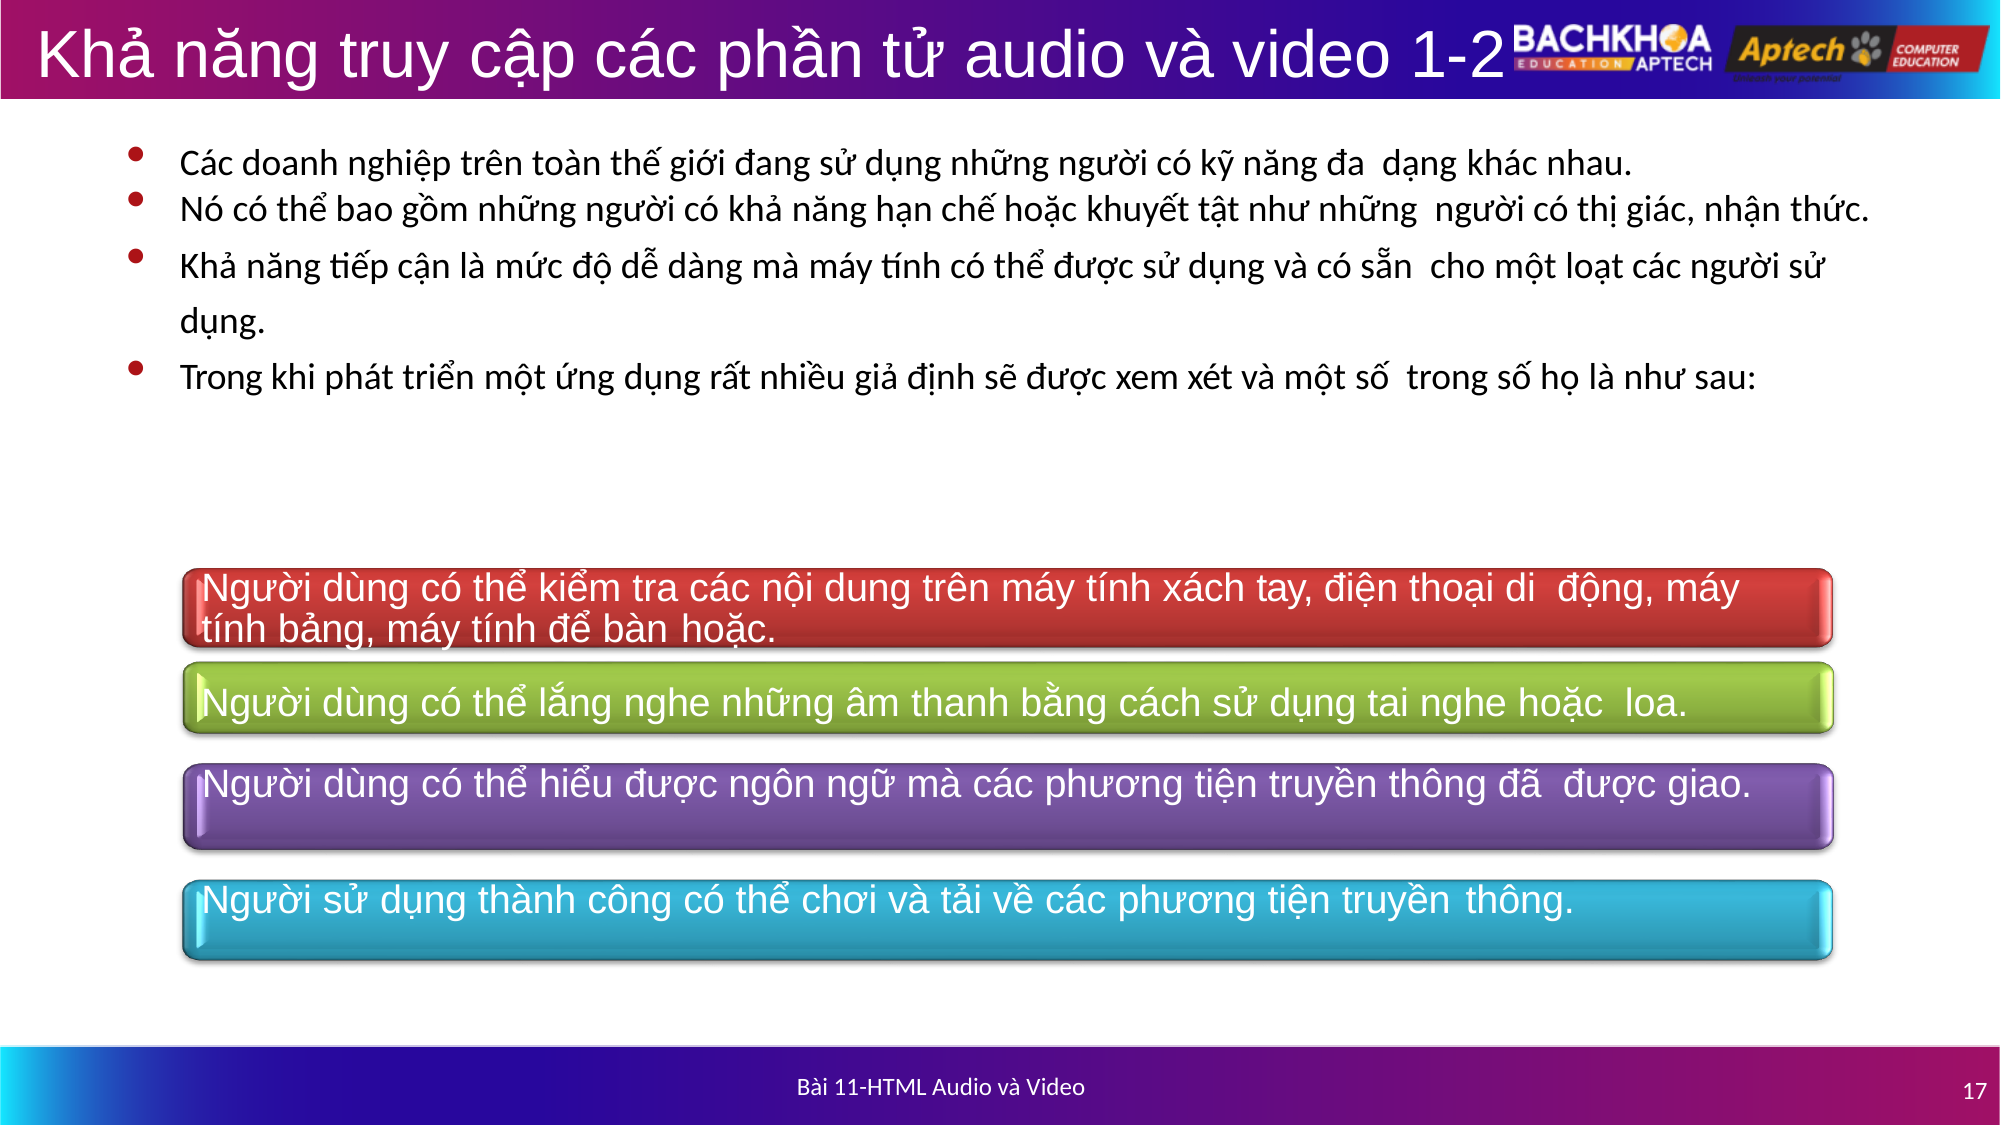

# Khả năng truy cập các phần tử audio và video 1-2

Các doanh nghiệp trên toàn thế giới đang sử dụng những người có kỹ năng đa  dạng khác nhau.
Nó có thể bao gồm những người có khả năng hạn chế hoặc khuyết tật như những  người có thị giác, nhận thức.
Khả năng tiếp cận là mức độ dễ dàng mà máy tính có thể được sử dụng và có sẵn  cho một loạt các người sử dụng.
Trong khi phát triển một ứng dụng rất nhiều giả định sẽ được xem xét và một số  trong số họ là như sau:

Người dùng có thể kiểm tra các nội dung trên máy tính xách tay, điện thoại di  động, máy tính bảng, máy tính để bàn hoặc.
Người dùng có thể lắng nghe những âm thanh bằng cách sử dụng tai nghe hoặc  loa.

Người dùng có thể hiểu được ngôn ngữ mà các phương tiện truyền thông đã  được giao.

Người sử dụng thành công có thể chơi và tải về các phương tiện truyền thông.

Bài 11-HTML Audio và Video
17